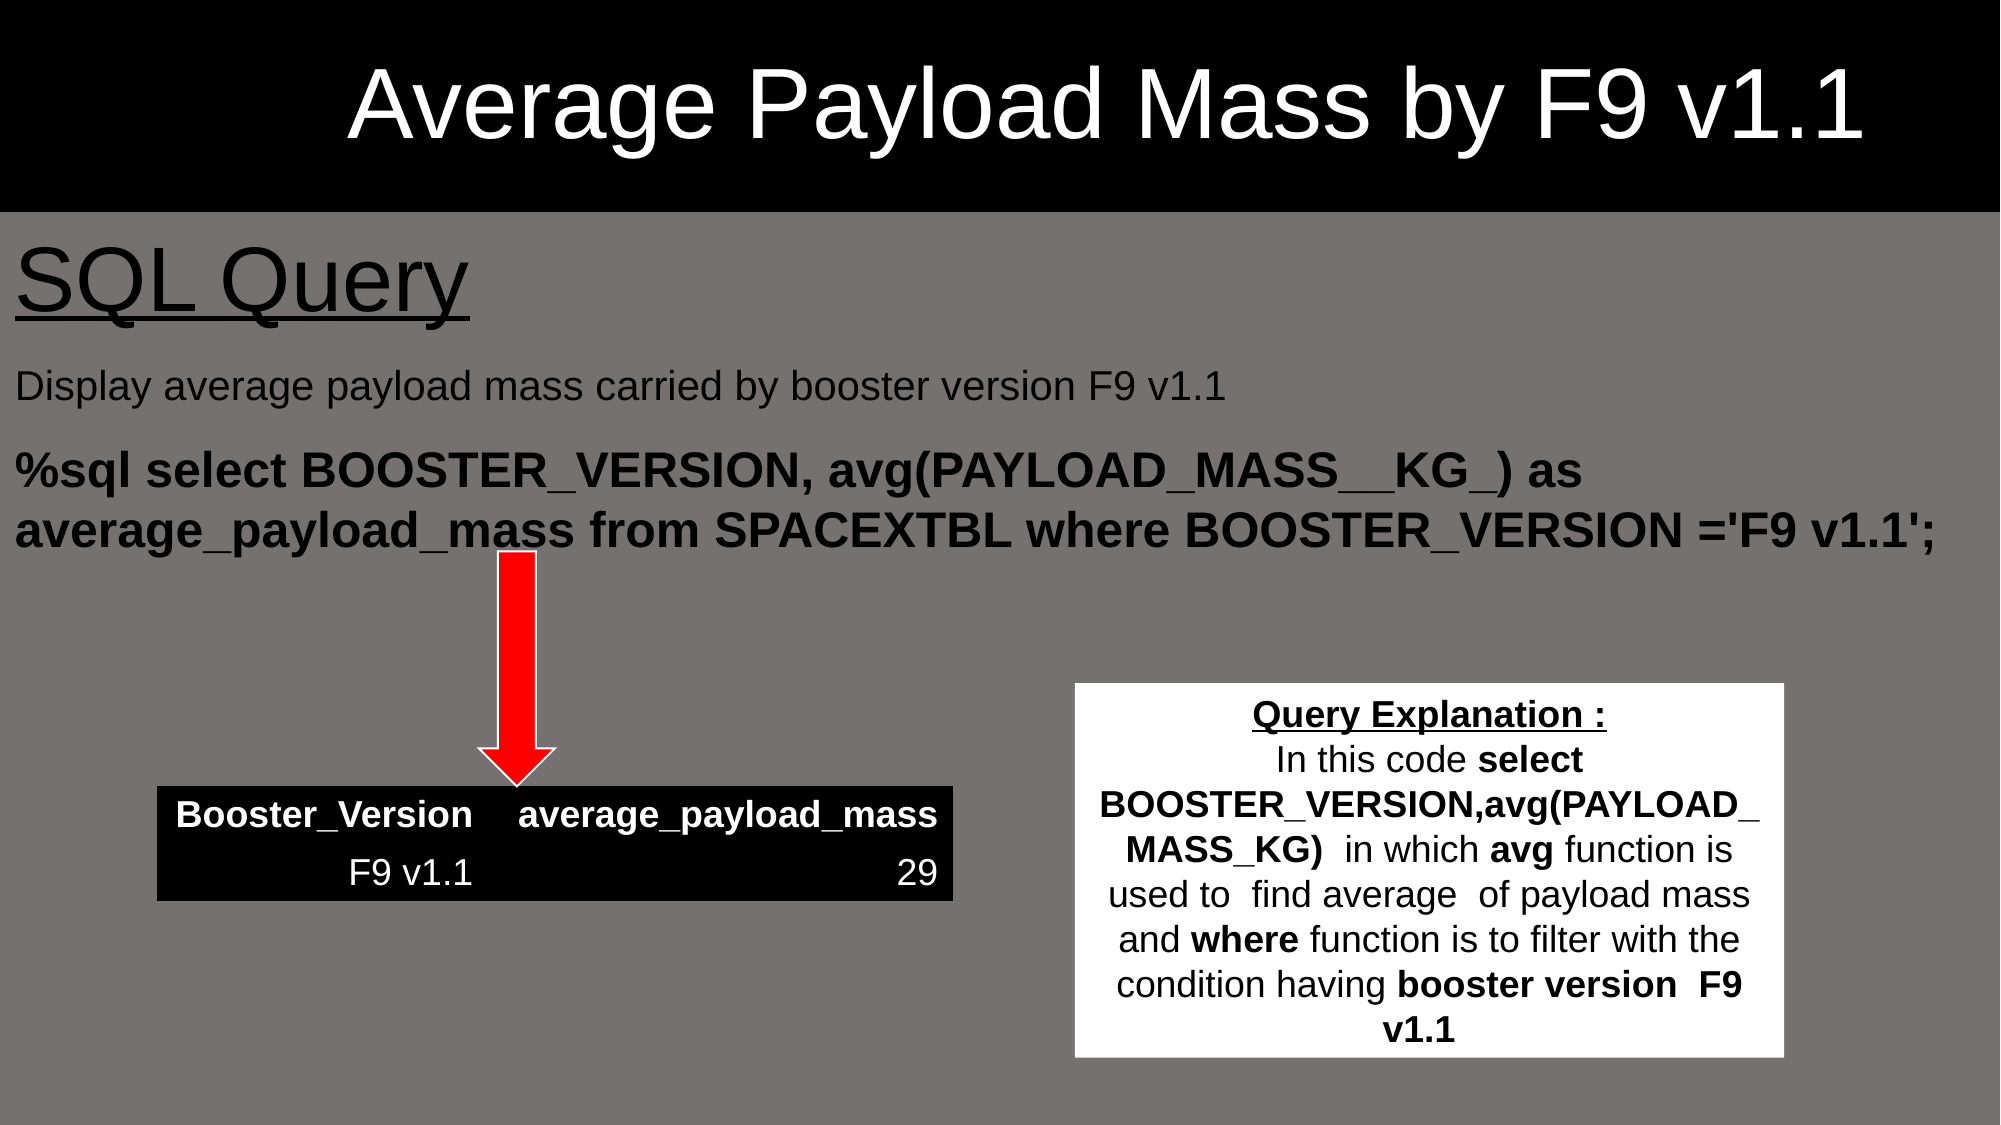

Average Payload Mass by F9 v1.1
SQL Query
Display average payload mass carried by booster version F9 v1.1
%sql select BOOSTER_VERSION, avg(PAYLOAD_MASS__KG_) as average_payload_mass from SPACEXTBL where BOOSTER_VERSION ='F9 v1.1';

Query Explanation :
In this code select BOOSTER_VERSION,avg(PAYLOAD_MASS_KG)  in which avg function is used to  find average  of payload mass and where function is to filter with the condition having booster version  F9 v1.1
| Booster\_Version | average\_payload\_mass |
| --- | --- |
| F9 v1.1 | 29 |
29